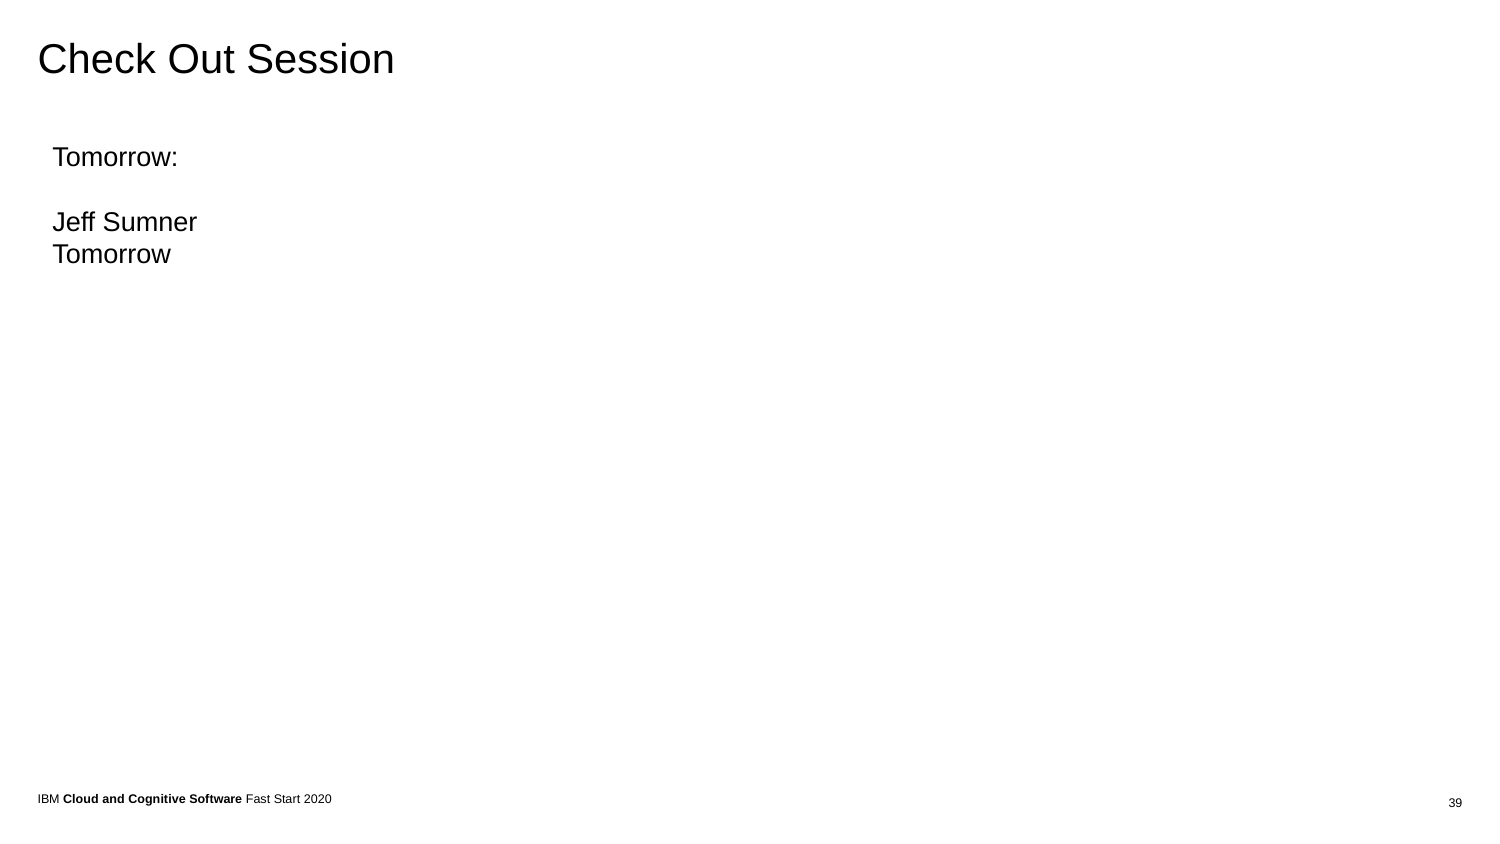

Check Out Session
Tomorrow:

Jeff Sumner
Tomorrow

IBM Cloud and Cognitive Software Fast Start 2020
39